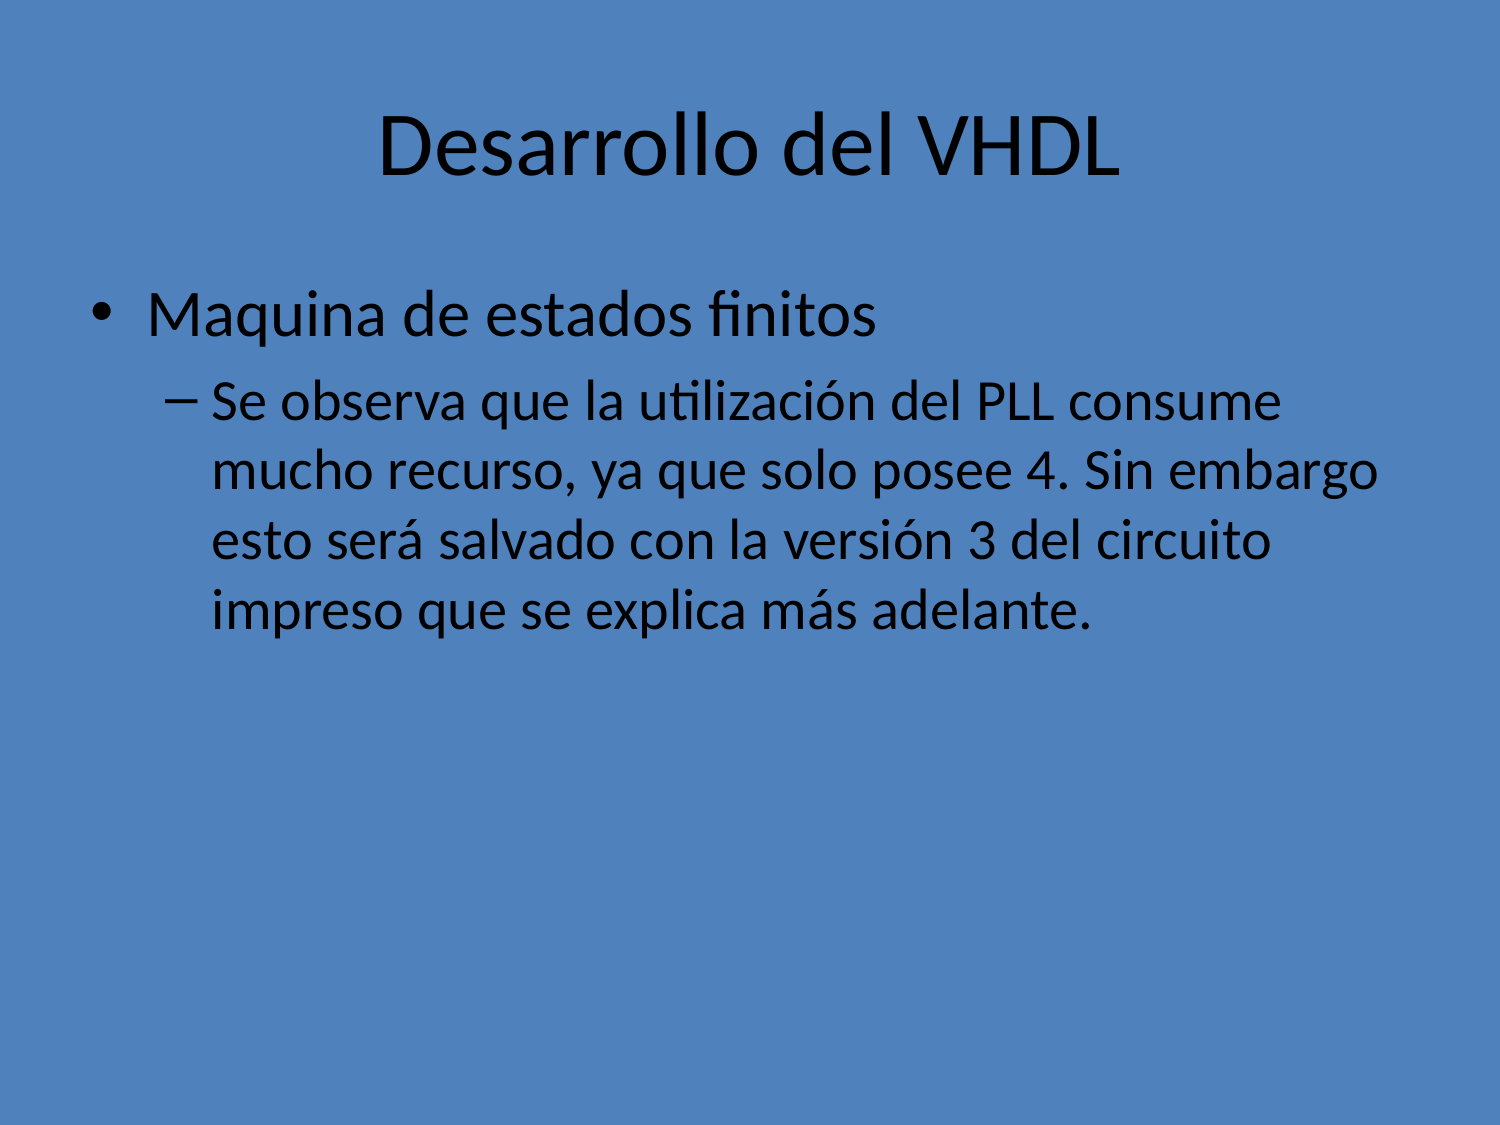

# Desarrollo del VHDL
Maquina de estados finitos
Se observa que la utilización del PLL consume mucho recurso, ya que solo posee 4. Sin embargo esto será salvado con la versión 3 del circuito impreso que se explica más adelante.